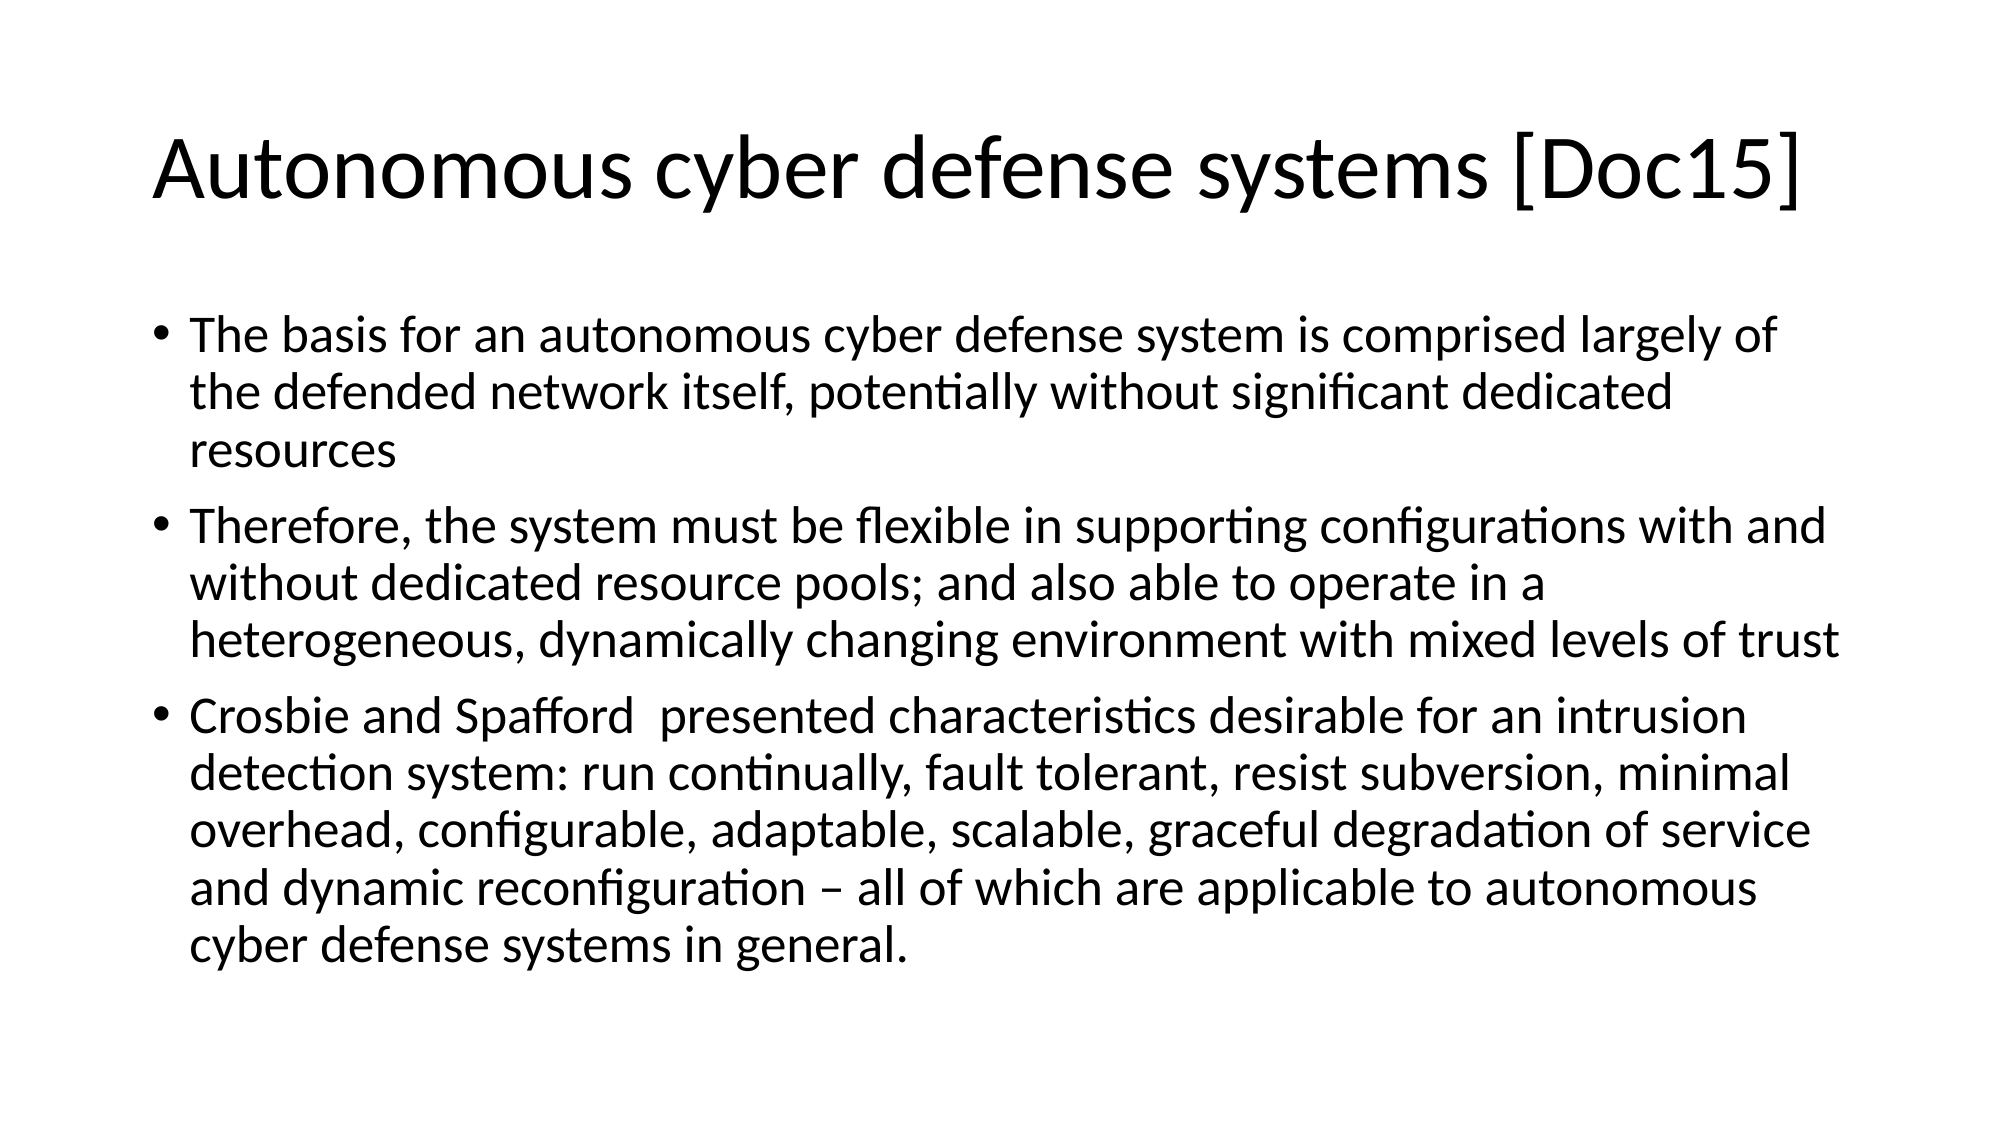

# Autonomous cyber defense systems [Doc15]
The basis for an autonomous cyber defense system is comprised largely of the defended network itself, potentially without significant dedicated resources
Therefore, the system must be flexible in supporting configurations with and without dedicated resource pools; and also able to operate in a heterogeneous, dynamically changing environment with mixed levels of trust
Crosbie and Spafford  presented characteristics desirable for an intrusion detection system: run continually, fault tolerant, resist subversion, minimal overhead, configurable, adaptable, scalable, graceful degradation of service and dynamic reconfiguration – all of which are applicable to autonomous cyber defense systems in general.